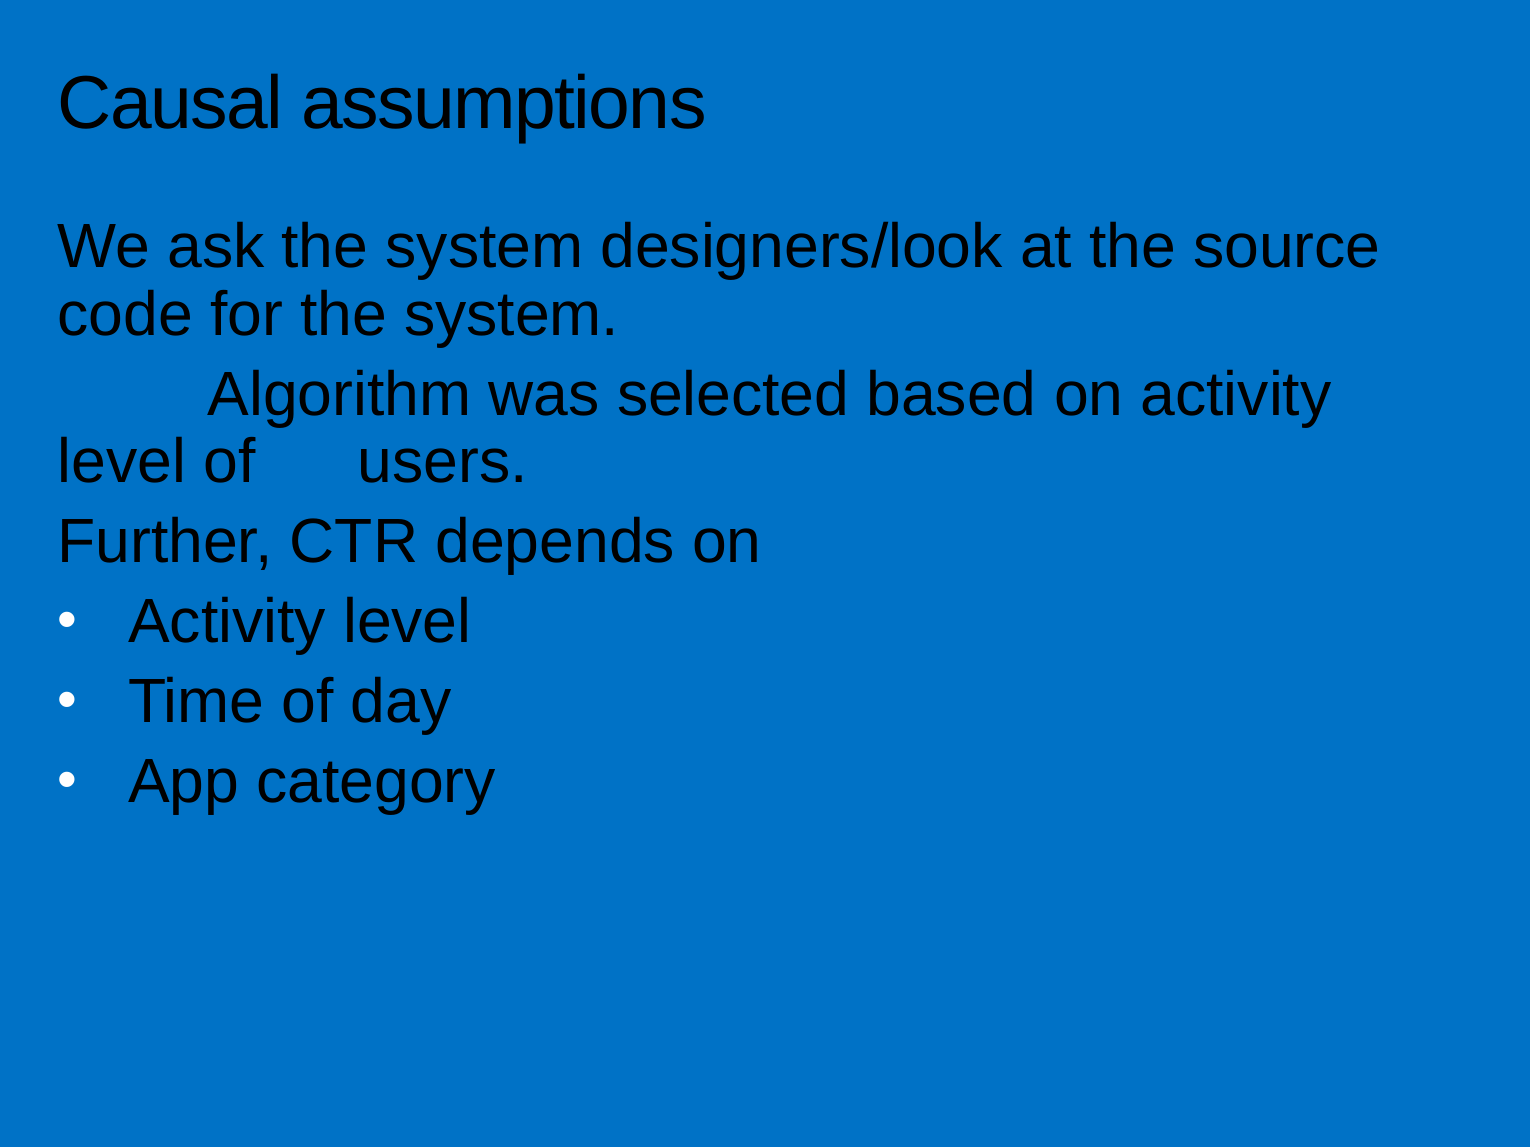

# Causal assumptions
We ask the system designers/look at the source code for the system.
	Algorithm was selected based on activity level of 	users.
Further, CTR depends on
Activity level
Time of day
App category
144